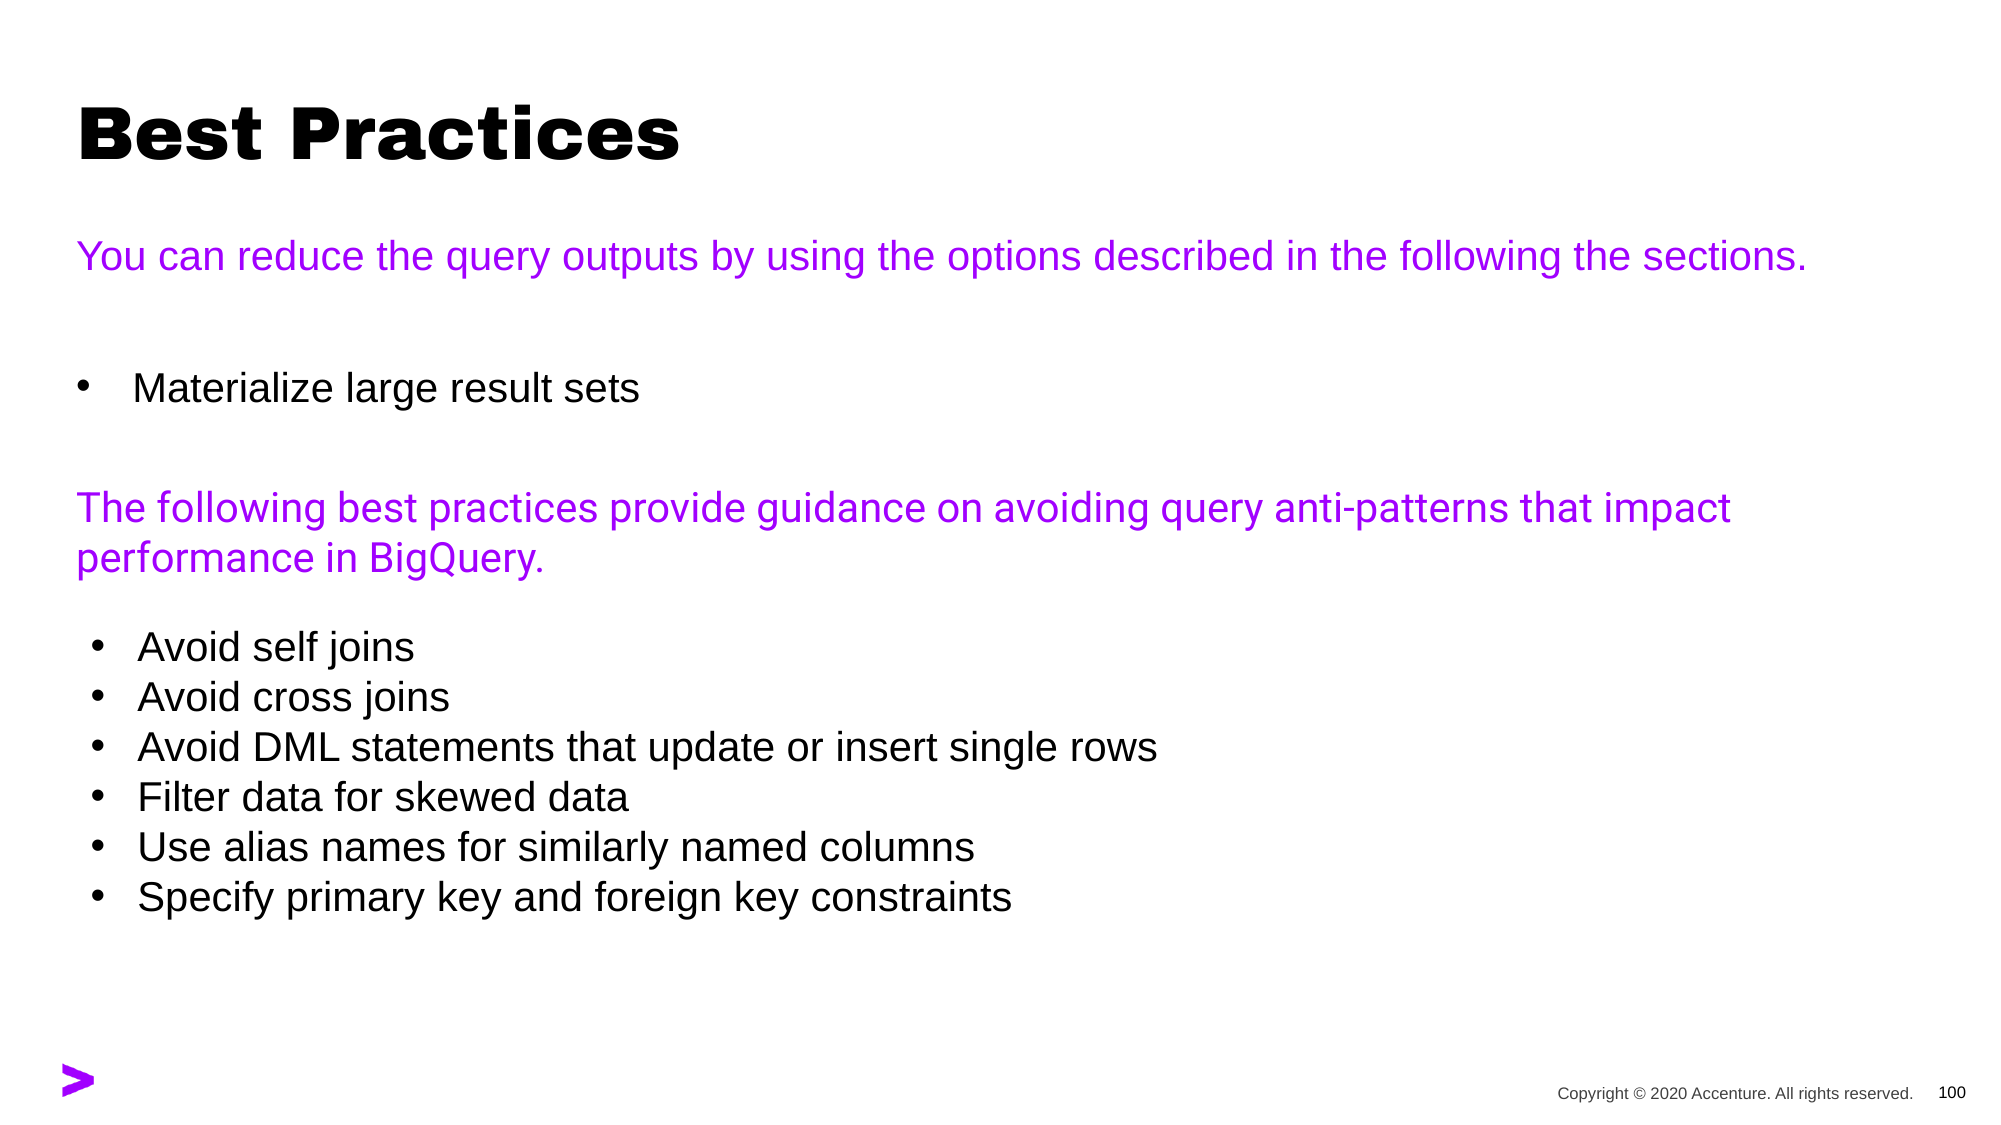

# Best Practices
You can reduce the query outputs by using the options described in the following the sections.
Materialize large result sets

The following best practices provide guidance on avoiding query anti-patterns that impact performance in BigQuery.
Avoid self joins
Avoid cross joins
Avoid DML statements that update or insert single rows
Filter data for skewed data
Use alias names for similarly named columns
Specify primary key and foreign key constraints
100